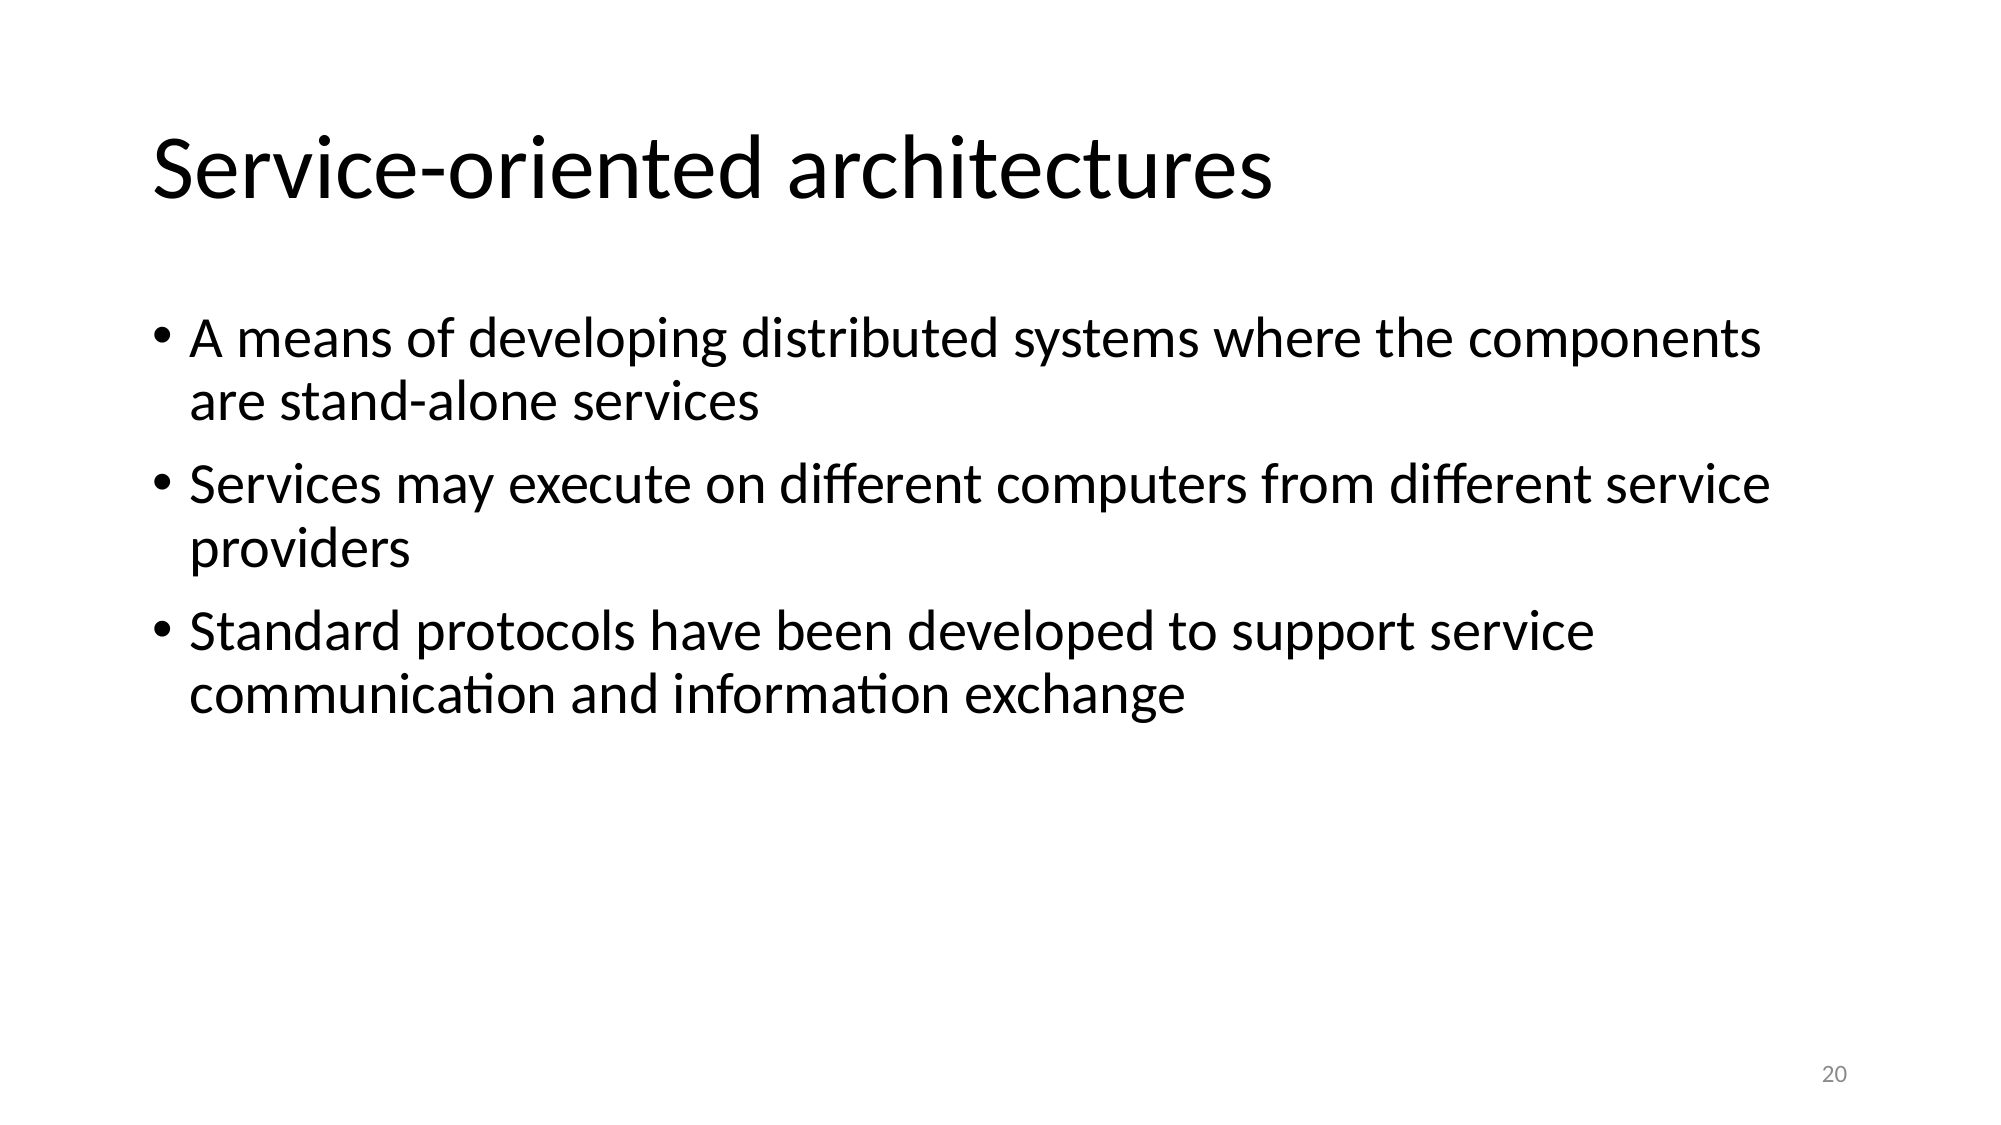

# Service-oriented architectures
A means of developing distributed systems where the components are stand-alone services
Services may execute on different computers from different service providers
Standard protocols have been developed to support service communication and information exchange
20